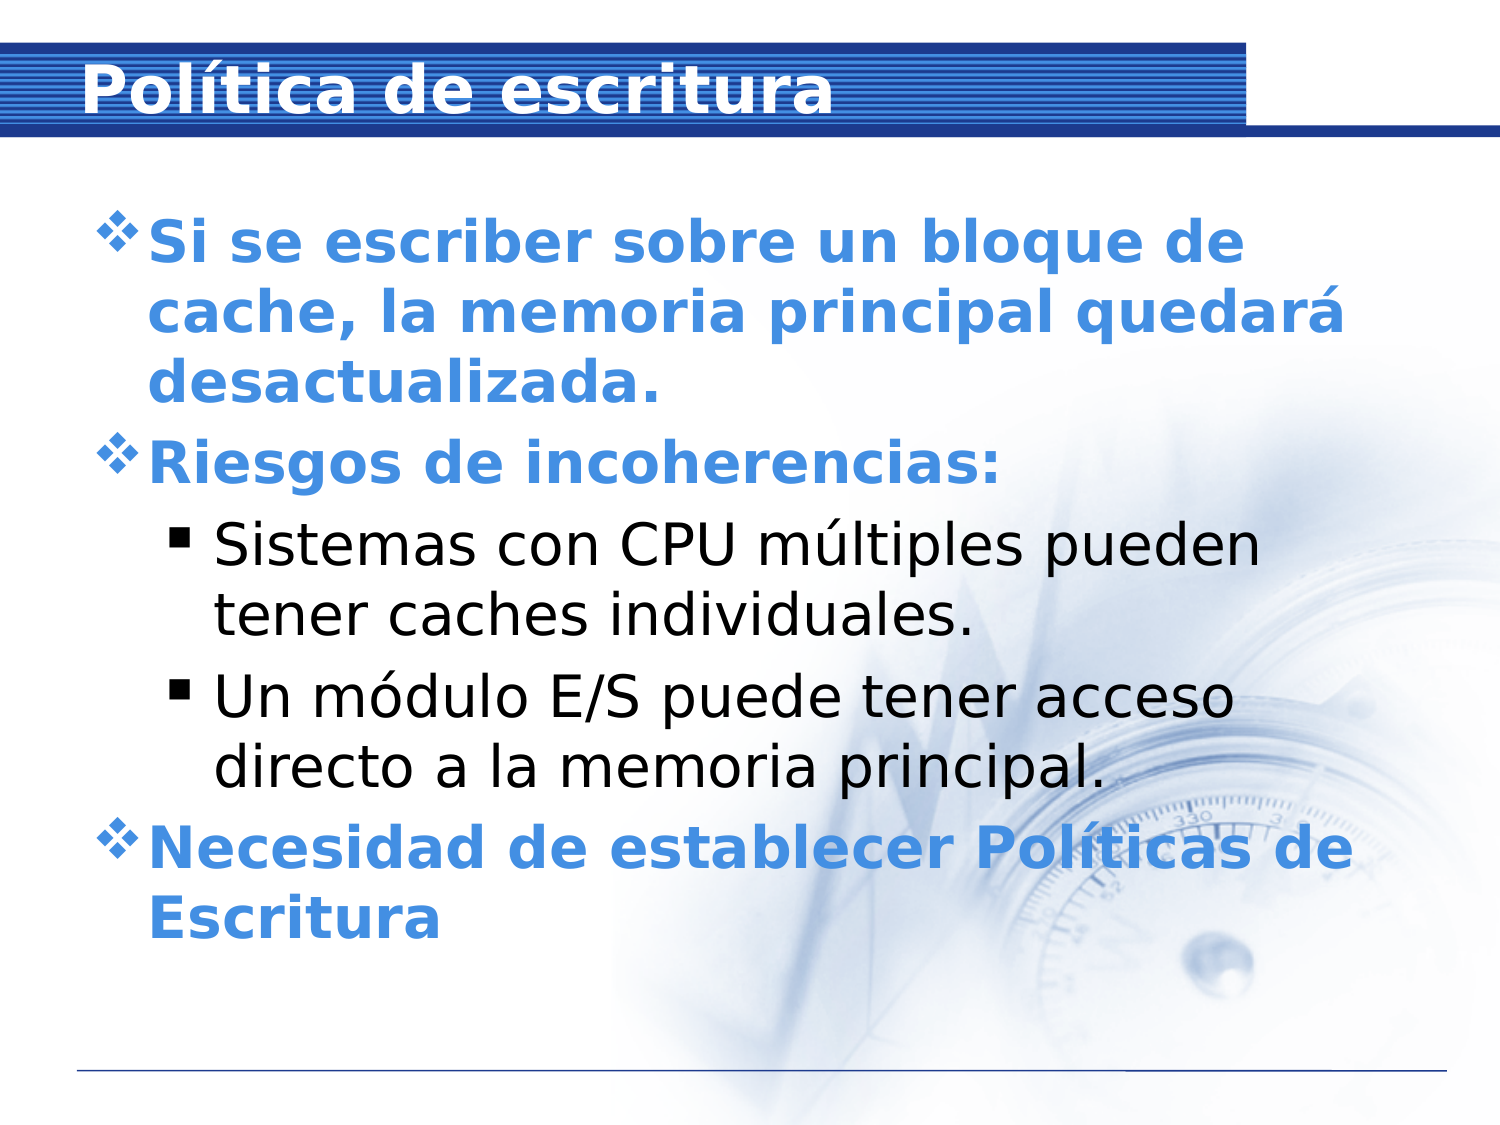

# Política de escritura
Si se escriber sobre un bloque de cache, la memoria principal quedará desactualizada.
Riesgos de incoherencias:
Sistemas con CPU múltiples pueden tener caches individuales.
Un módulo E/S puede tener acceso directo a la memoria principal.
Necesidad de establecer Políticas de Escritura